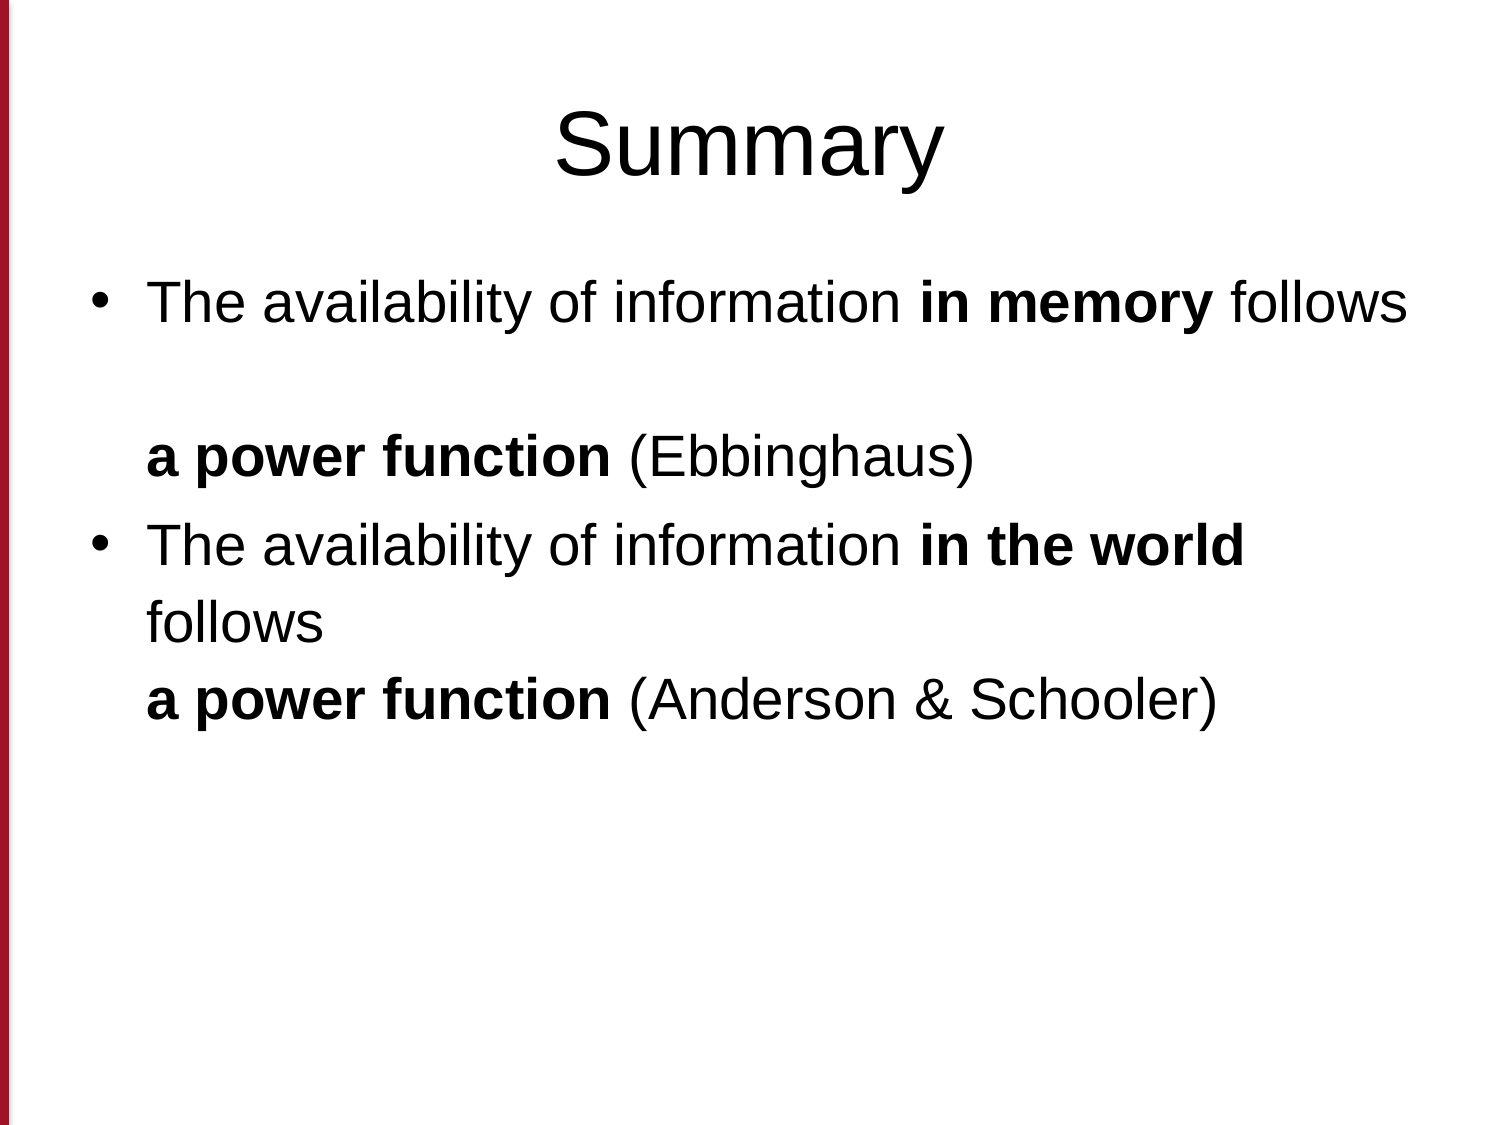

# Summary
The availability of information in memory follows
a power function (Ebbinghaus)
The availability of information in the world follows
a power function (Anderson & Schooler)